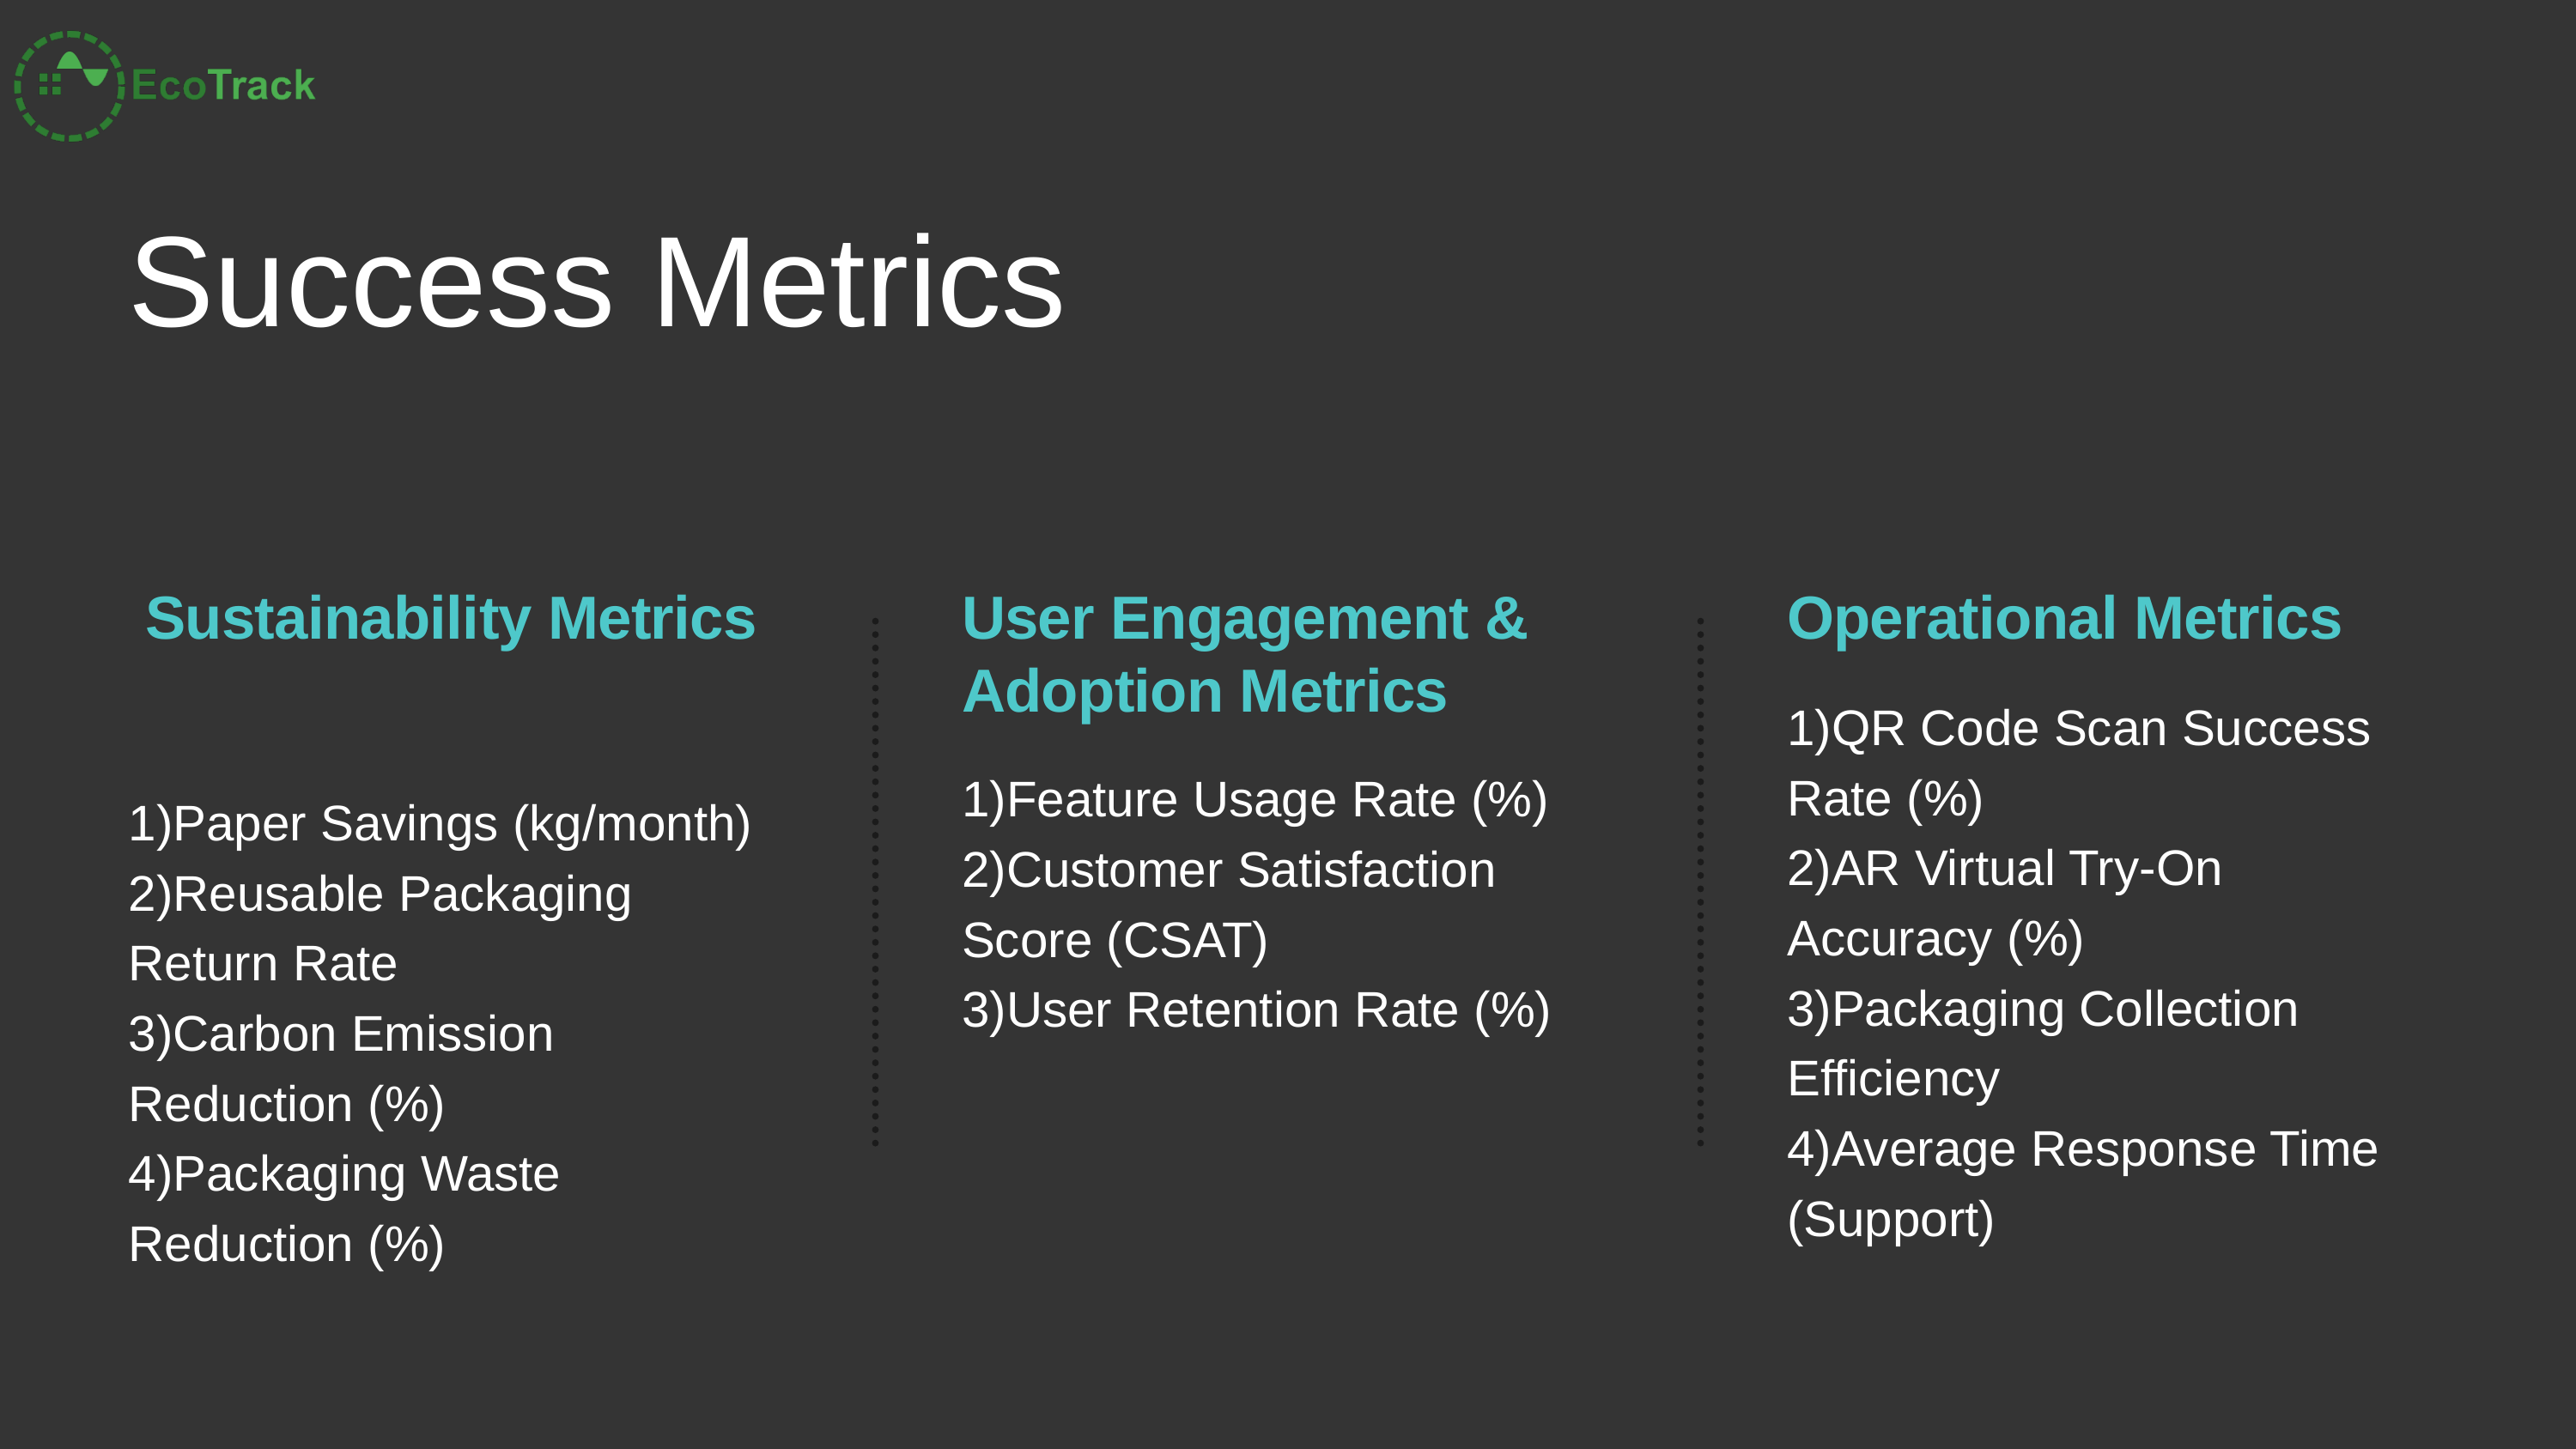

Success Metrics
 Sustainability Metrics
1)Paper Savings (kg/month)
2)Reusable Packaging Return Rate
3)Carbon Emission Reduction (%)
4)Packaging Waste Reduction (%)
User Engagement & Adoption Metrics
1)Feature Usage Rate (%)
2)Customer Satisfaction Score (CSAT)
3)User Retention Rate (%)
Operational Metrics
1)QR Code Scan Success Rate (%)
2)AR Virtual Try-On Accuracy (%)
3)Packaging Collection Efficiency
4)Average Response Time (Support)